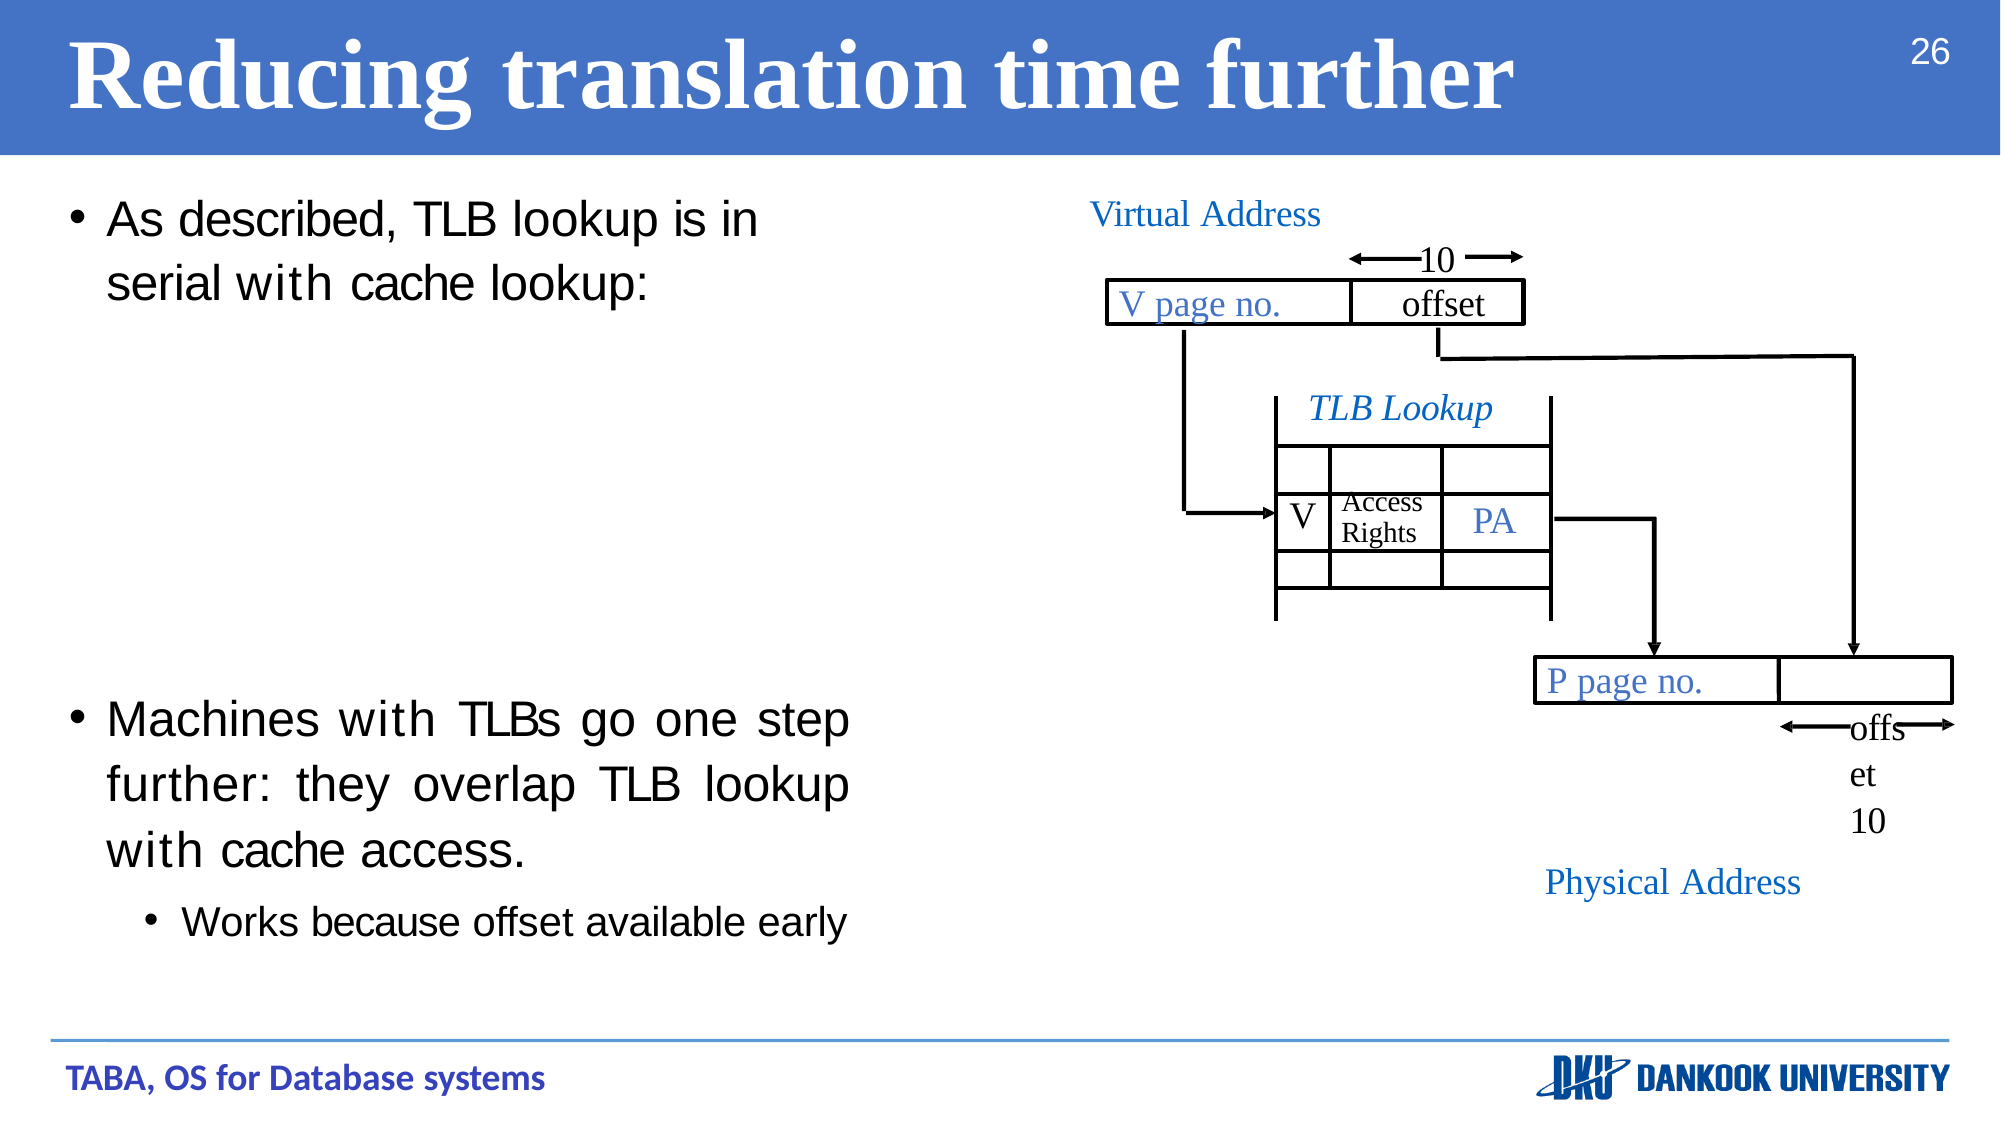

# Reducing	translation time further
26
As described, TLB lookup is in serial with cache lookup:
Virtual Address
10

V page no.
offset

| TLB Lookup |  |  |
| --- | --- | --- |
|  |  |  |
| V | Access Rights | PA |
|  |  |  |
|  |  |  |
P page no.	offset 10
Physical Address
Machines with TLBs go one step further: they overlap TLB lookup with cache access.
Works because offset available early

TABA, OS for Database systems